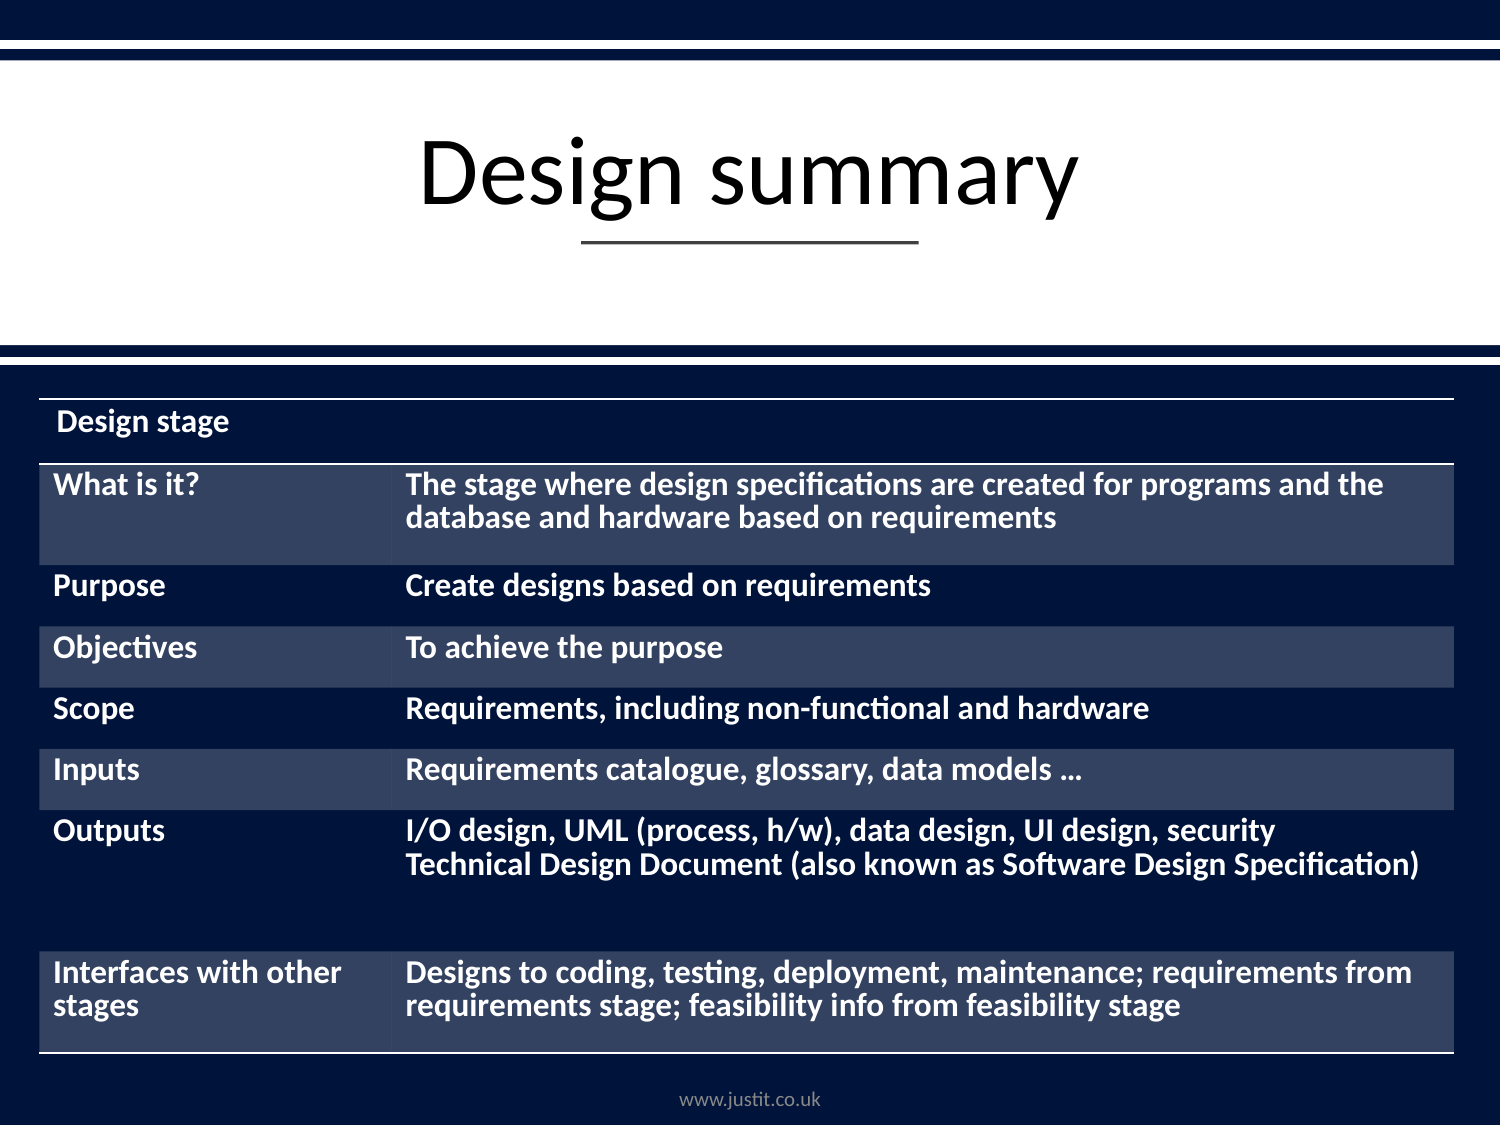

# Design summary
| Design stage |  |
| --- | --- |
| What is it? | The stage where design specifications are created for programs and the database and hardware based on requirements |
| Purpose | Create designs based on requirements |
| Objectives | To achieve the purpose |
| Scope | Requirements, including non-functional and hardware |
| Inputs | Requirements catalogue, glossary, data models … |
| Outputs | I/O design, UML (process, h/w), data design, UI design, security Technical Design Document (also known as Software Design Specification) |
| Interfaces with other stages | Designs to coding, testing, deployment, maintenance; requirements from requirements stage; feasibility info from feasibility stage |
www.justit.co.uk